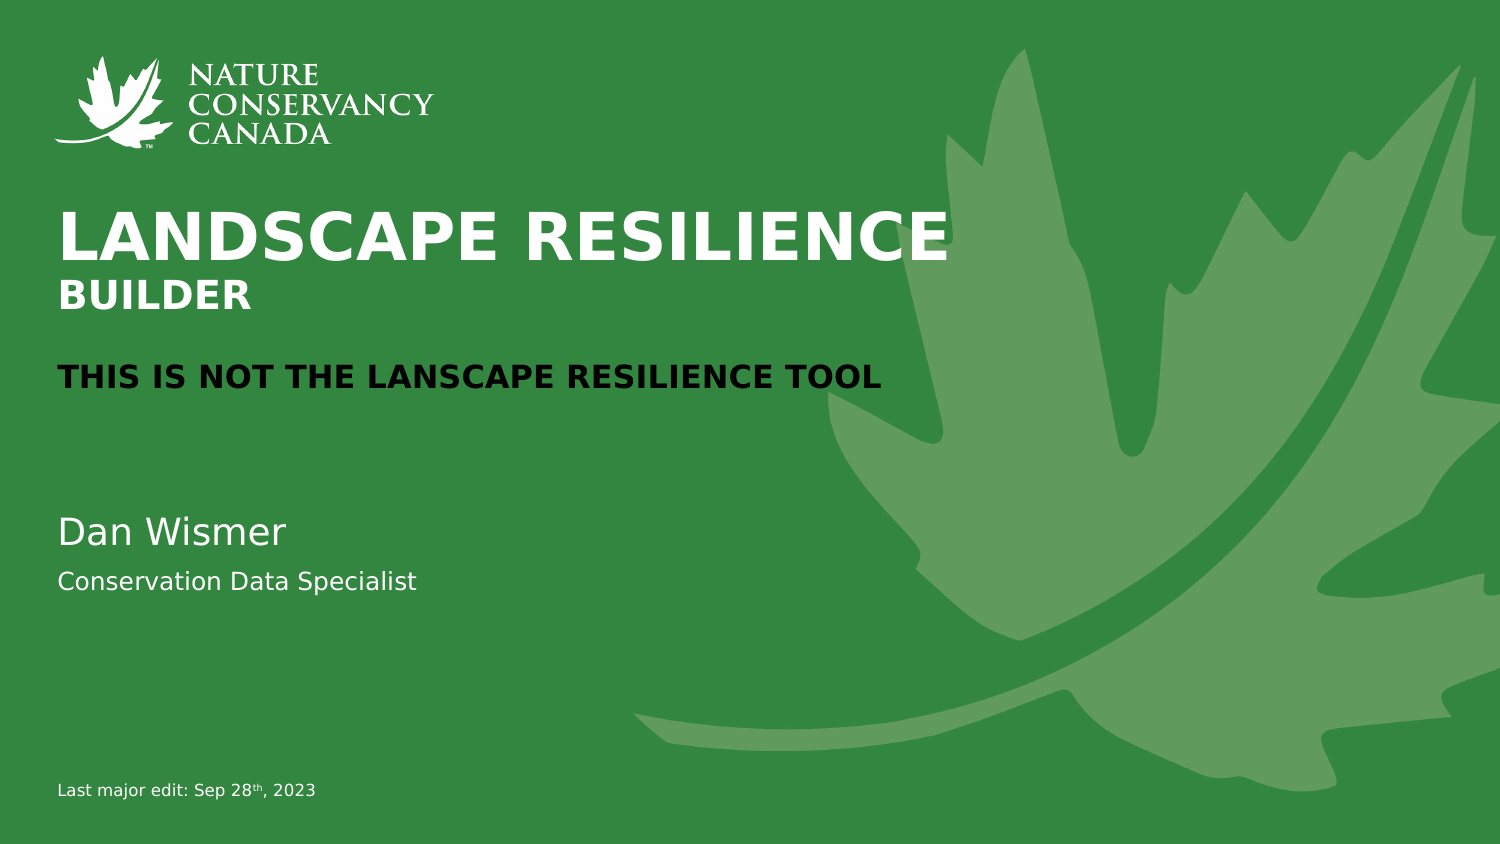

# LANDSCAPE RESILIENCE BUILDER THIS IS NOT THE LANSCAPE RESILIENCE TOOL
Dan Wismer
Conservation Data Specialist

Last major edit: Sep 28th, 2023